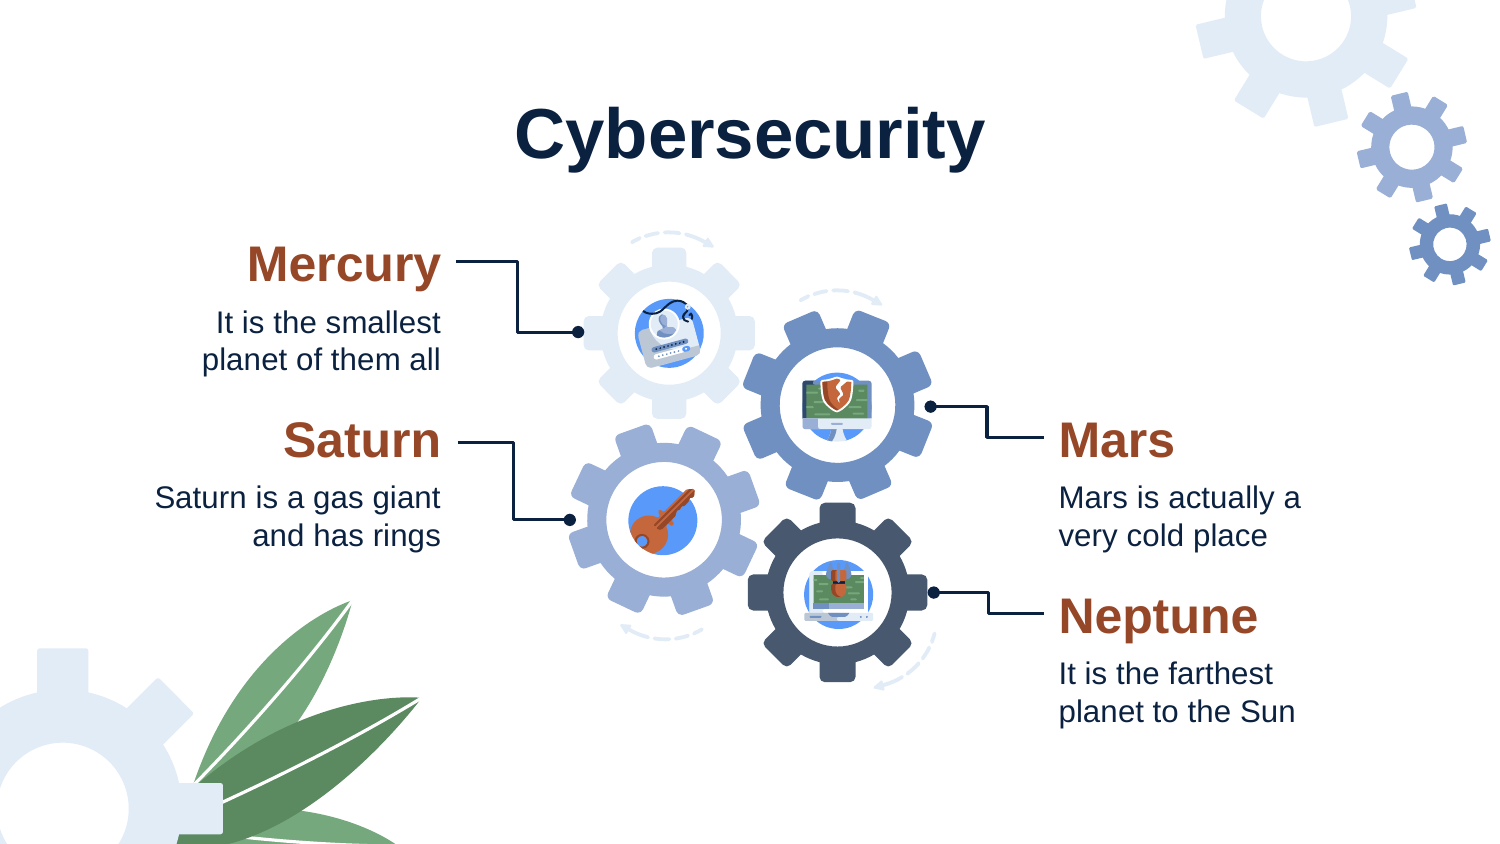

# Cybersecurity

Mercury

It is the smallest planet of them all

Saturn
Mars

Mars is actually a very cold place
Saturn is a gas giant and has rings

Neptune
It is the farthest planet to the Sun